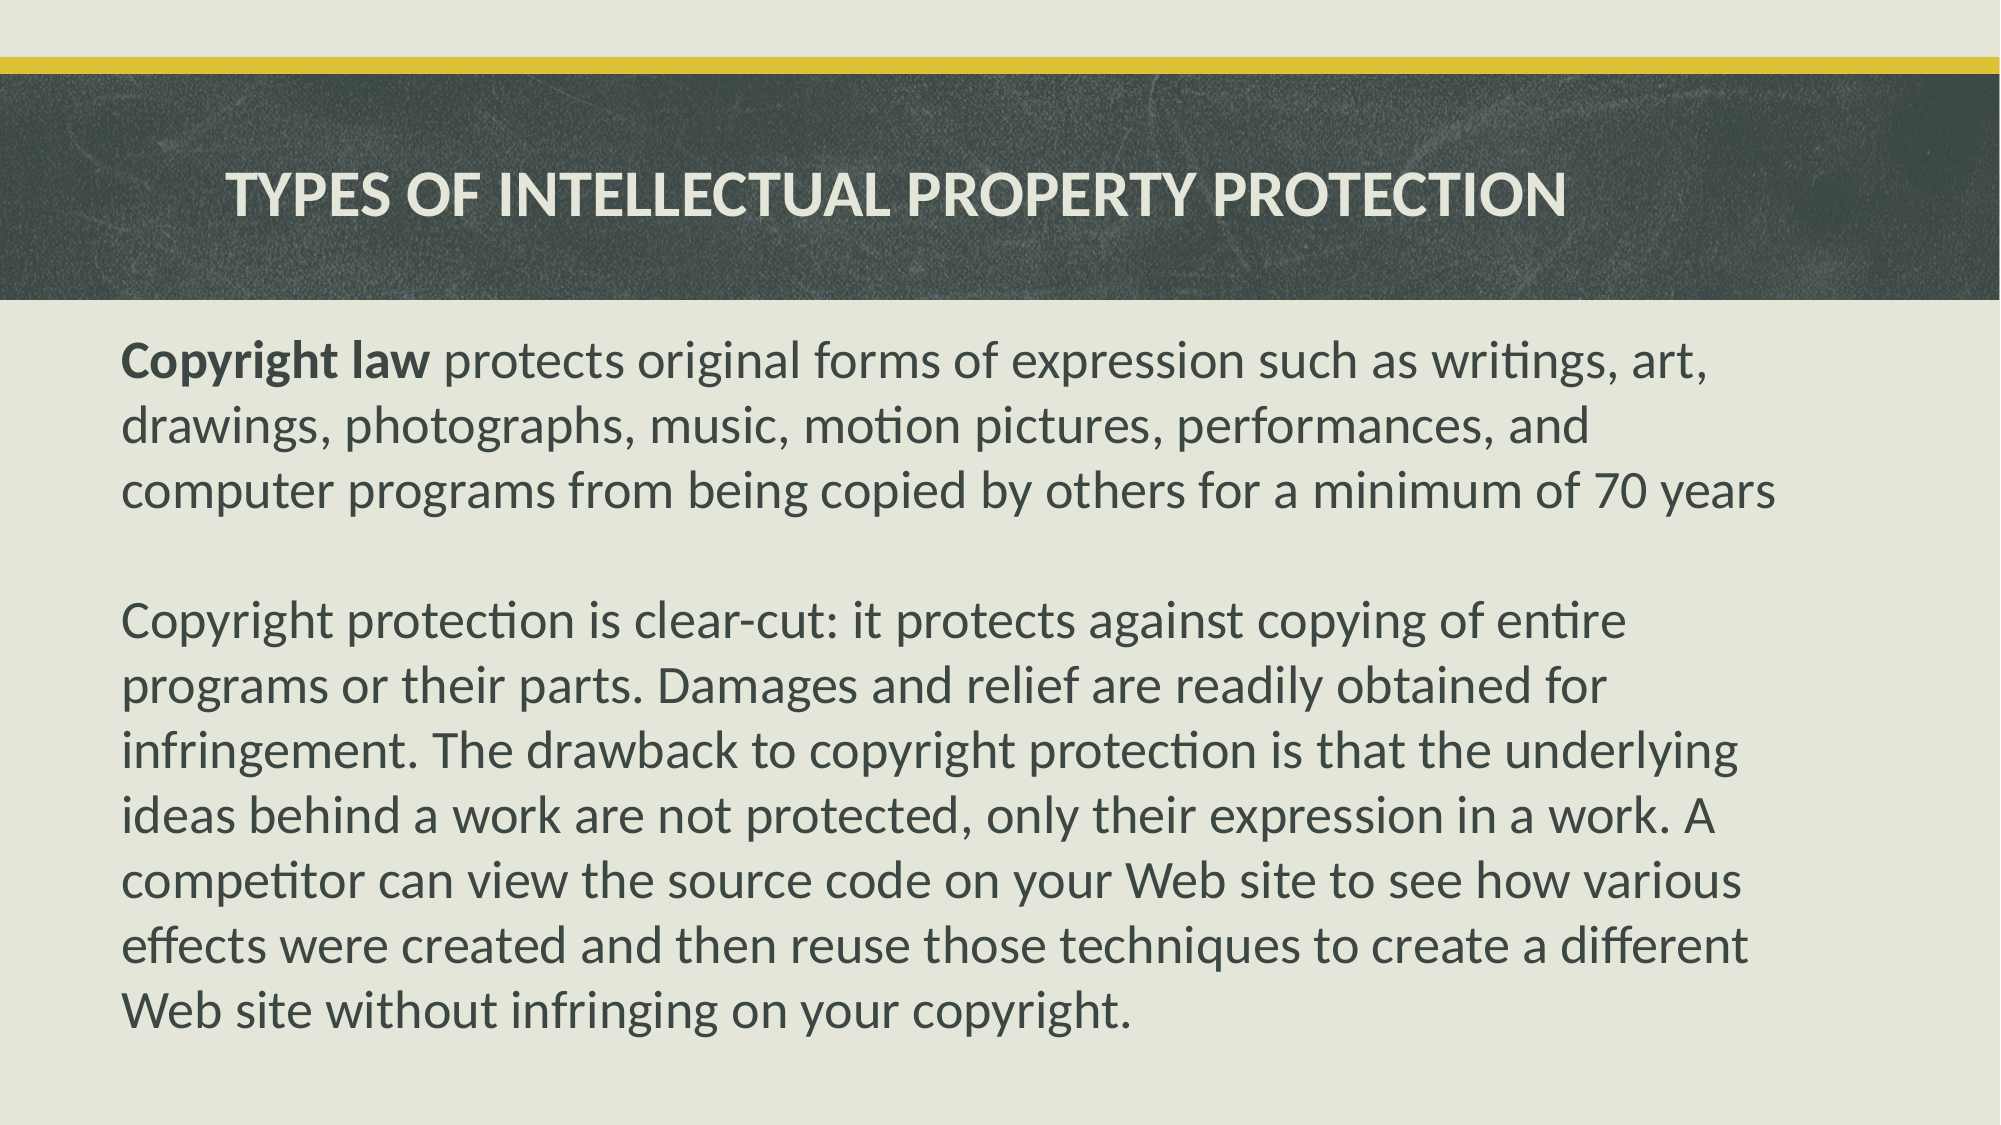

# TYPES OF INTELLECTUAL PROPERTY PROTECTION
Copyright law protects original forms of expression such as writings, art, drawings, photographs, music, motion pictures, performances, and computer programs from being copied by others for a minimum of 70 years

Copyright protection is clear-cut: it protects against copying of entire programs or their parts. Damages and relief are readily obtained for infringement. The drawback to copyright protection is that the underlying ideas behind a work are not protected, only their expression in a work. A competitor can view the source code on your Web site to see how various effects were created and then reuse those techniques to create a different Web site without infringing on your copyright.